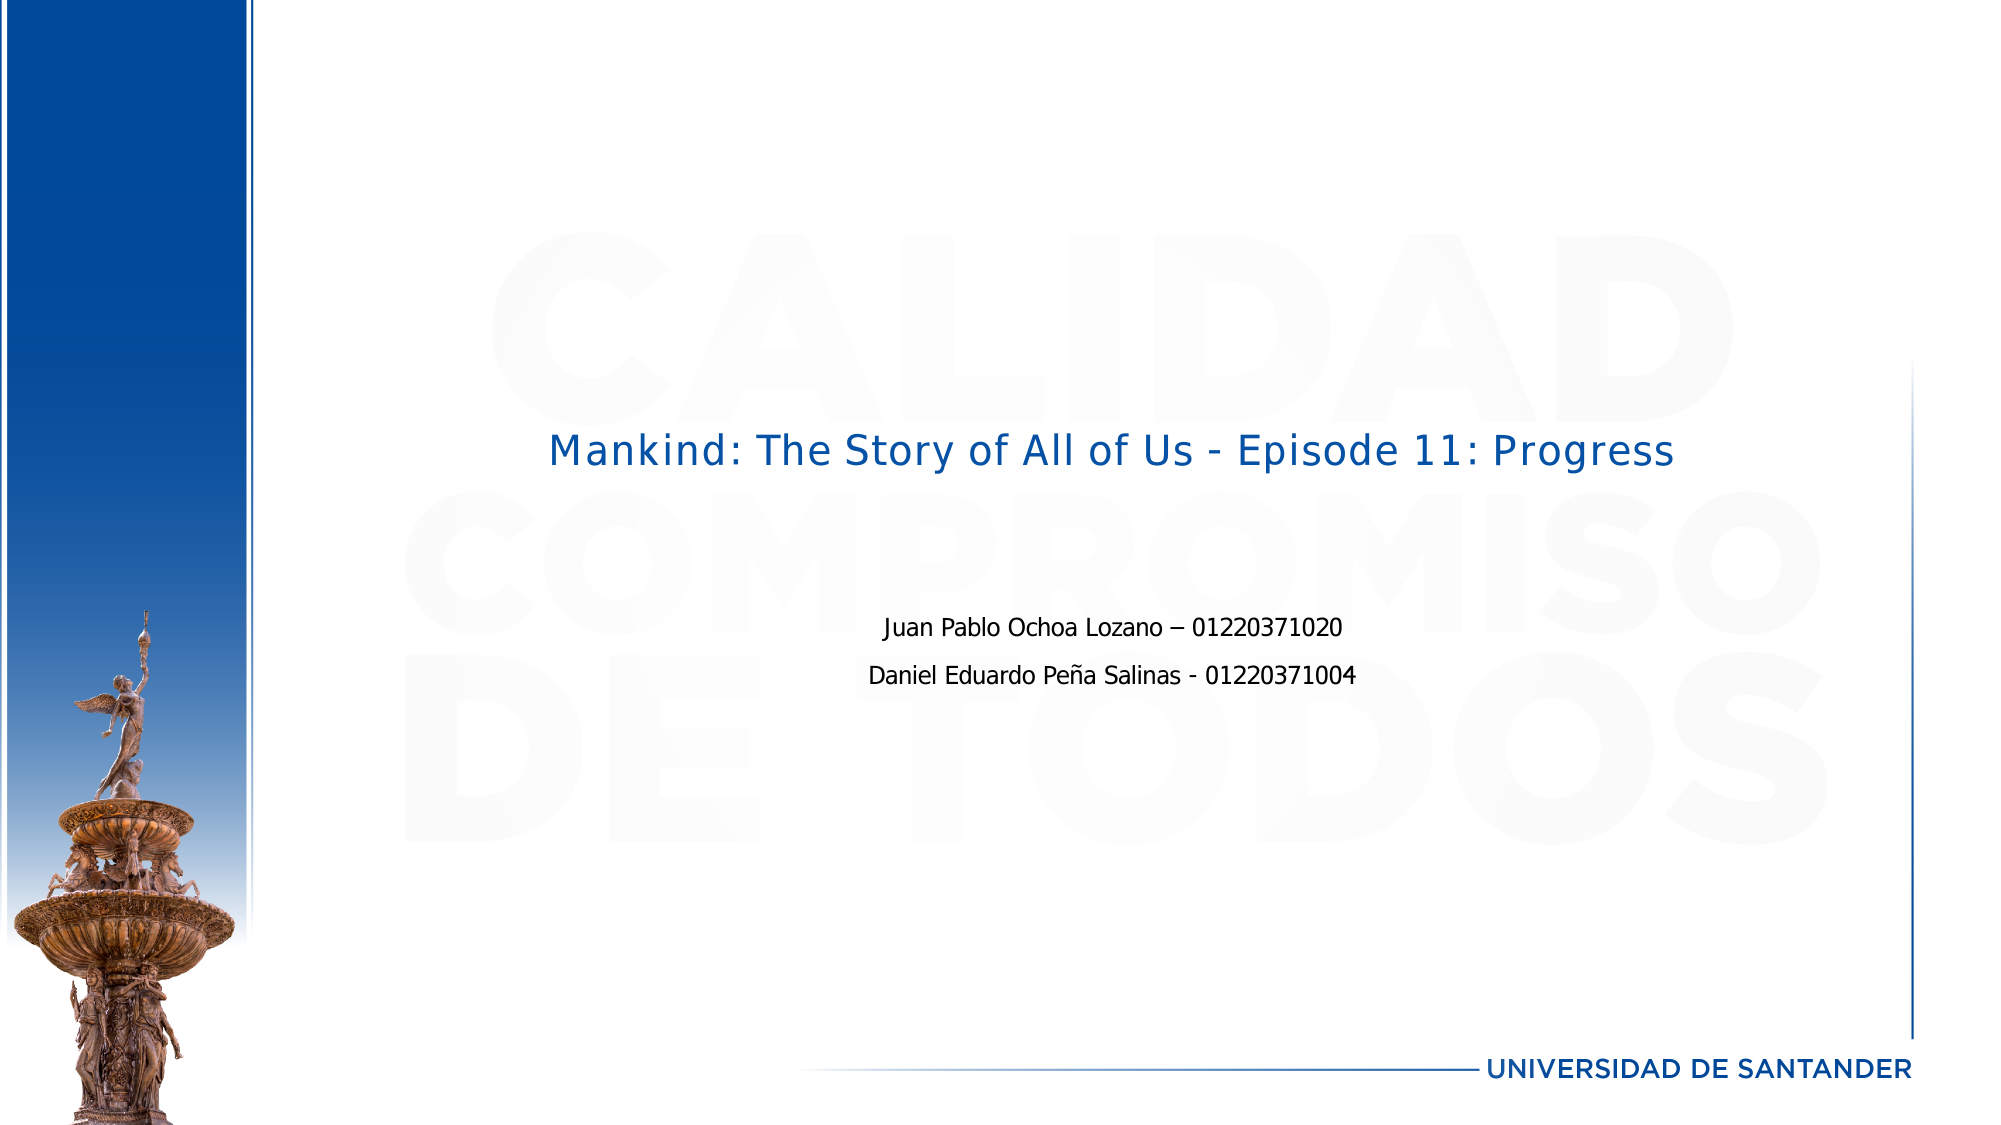

# Mankind: The Story of All of Us - Episode 11: Progress
Juan Pablo Ochoa Lozano – 01220371020
Daniel Eduardo Peña Salinas - 01220371004